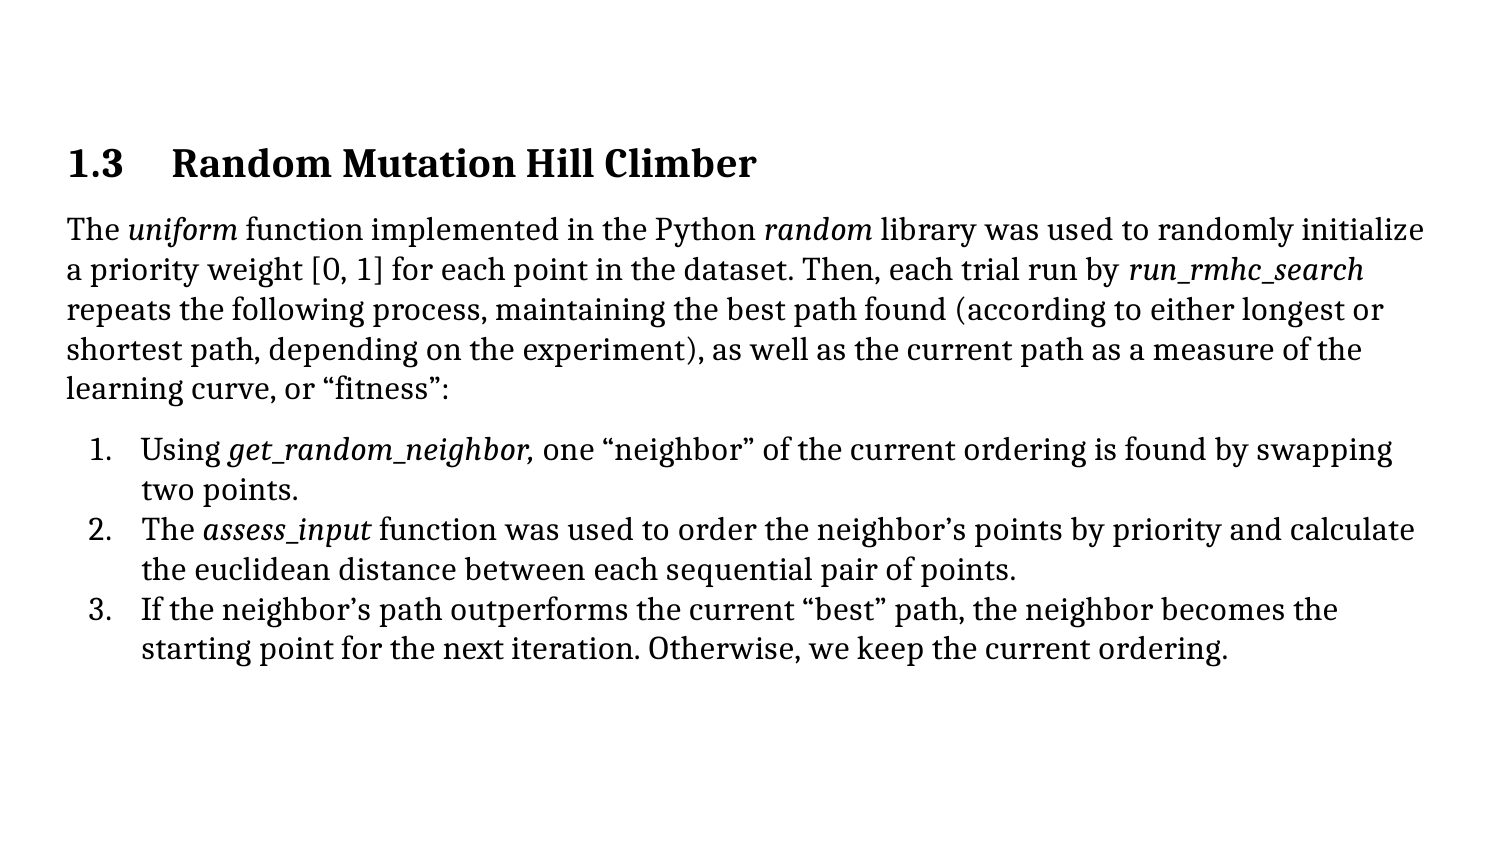

1.3     Random Mutation Hill Climber
The uniform function implemented in the Python random library was used to randomly initialize a priority weight [0, 1] for each point in the dataset. Then, each trial run by run_rmhc_search repeats the following process, maintaining the best path found (according to either longest or shortest path, depending on the experiment), as well as the current path as a measure of the learning curve, or “fitness”:
Using get_random_neighbor, one “neighbor” of the current ordering is found by swapping two points.
The assess_input function was used to order the neighbor’s points by priority and calculate the euclidean distance between each sequential pair of points.
If the neighbor’s path outperforms the current “best” path, the neighbor becomes the starting point for the next iteration. Otherwise, we keep the current ordering.